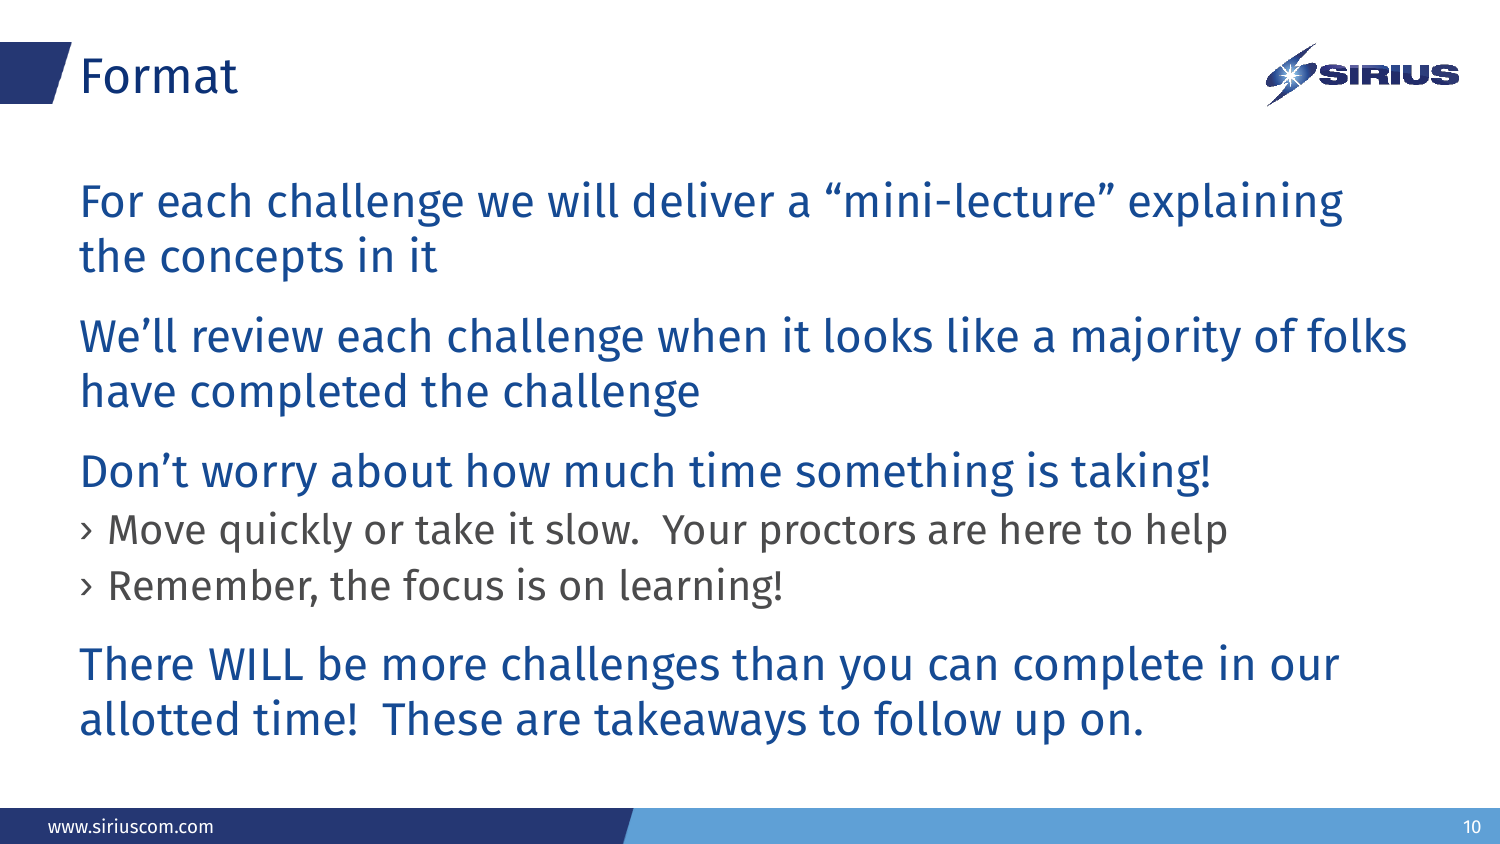

# Format
For each challenge we will deliver a “mini-lecture” explaining the concepts in it
We’ll review each challenge when it looks like a majority of folks have completed the challenge
Don’t worry about how much time something is taking!
Move quickly or take it slow.  Your proctors are here to help
Remember, the focus is on learning!
There WILL be more challenges than you can complete in our allotted time!  These are takeaways to follow up on.